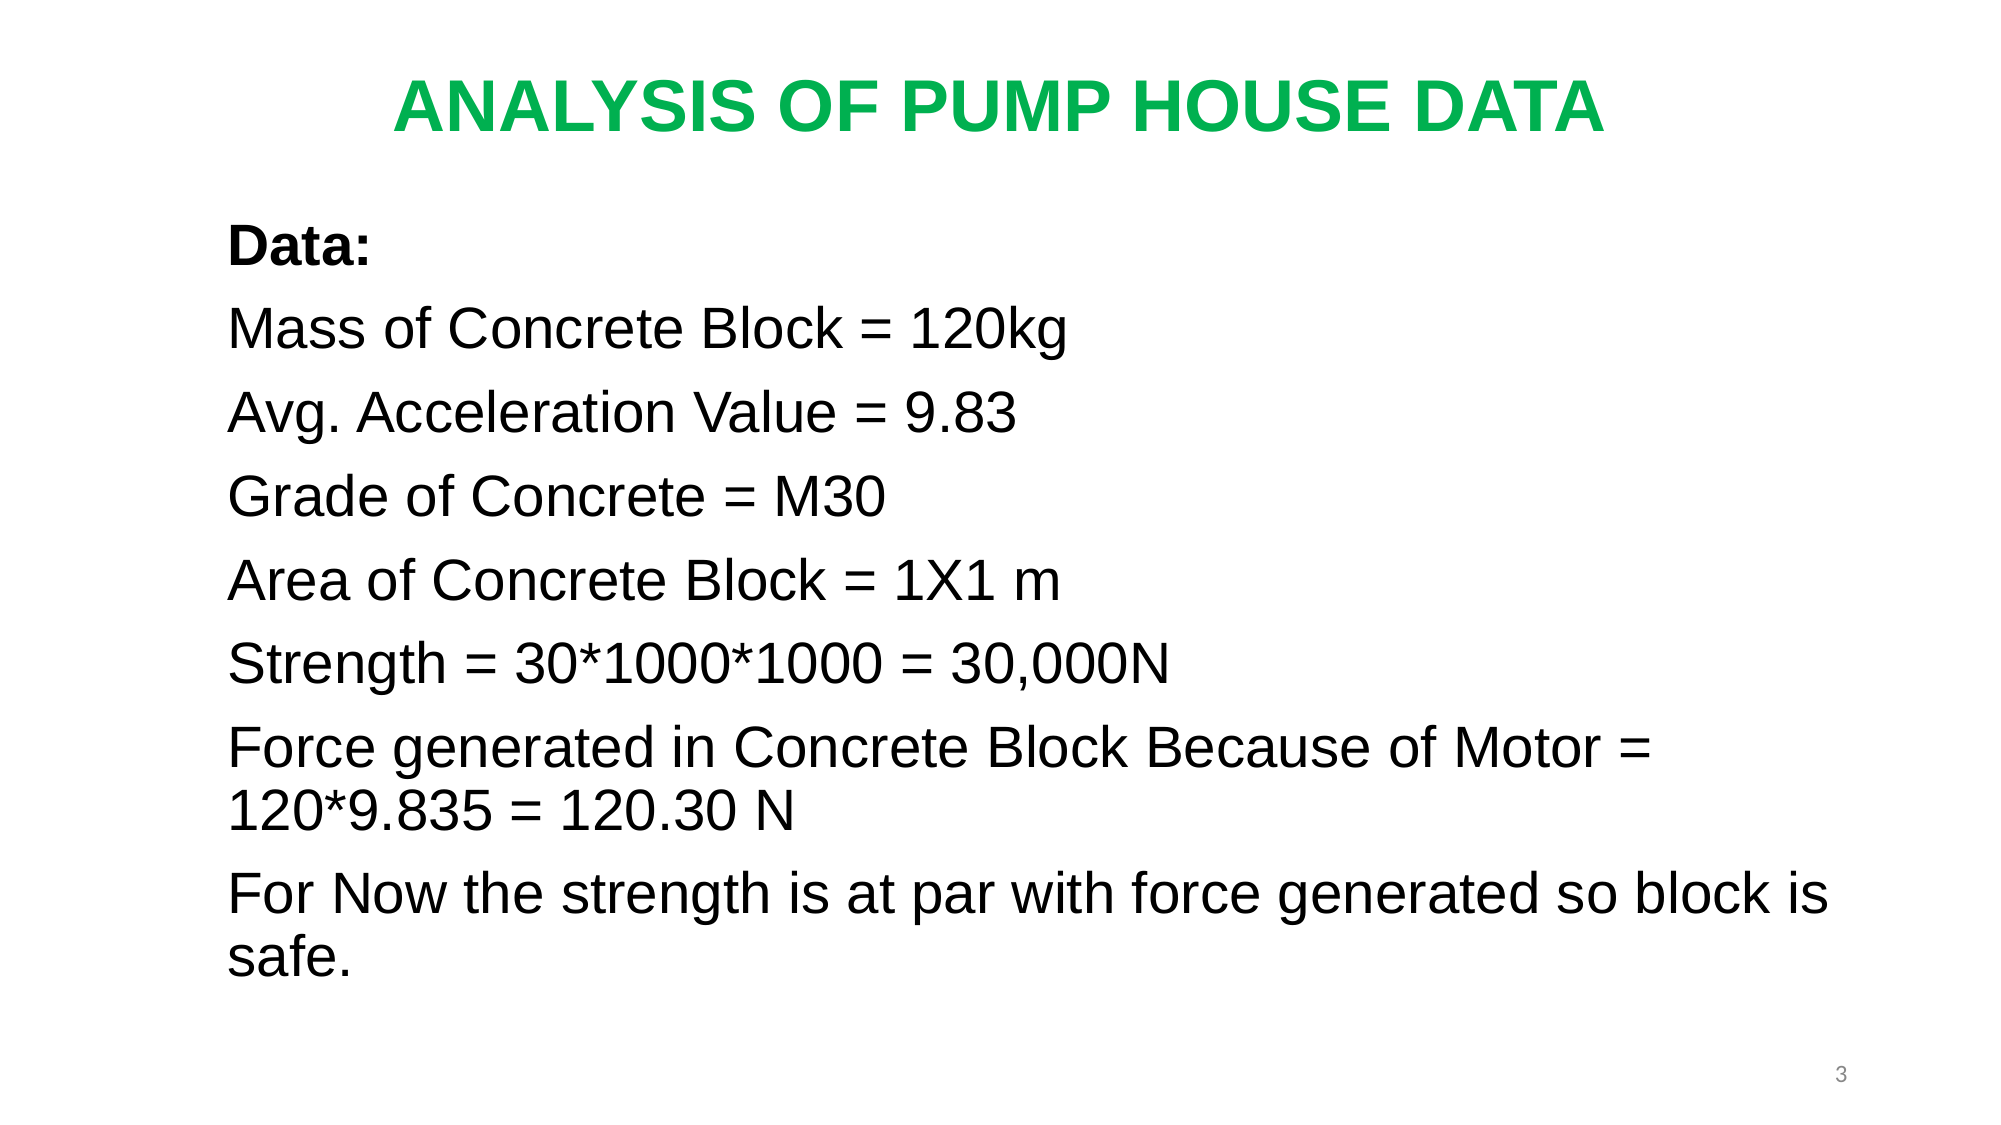

# ANALYSIS OF PUMP HOUSE DATA
Data:
Mass of Concrete Block = 120kg
Avg. Acceleration Value = 9.83
Grade of Concrete = M30
Area of Concrete Block = 1X1 m
Strength = 30*1000*1000 = 30,000N
Force generated in Concrete Block Because of Motor = 120*9.835 = 120.30 N
For Now the strength is at par with force generated so block is safe.
3